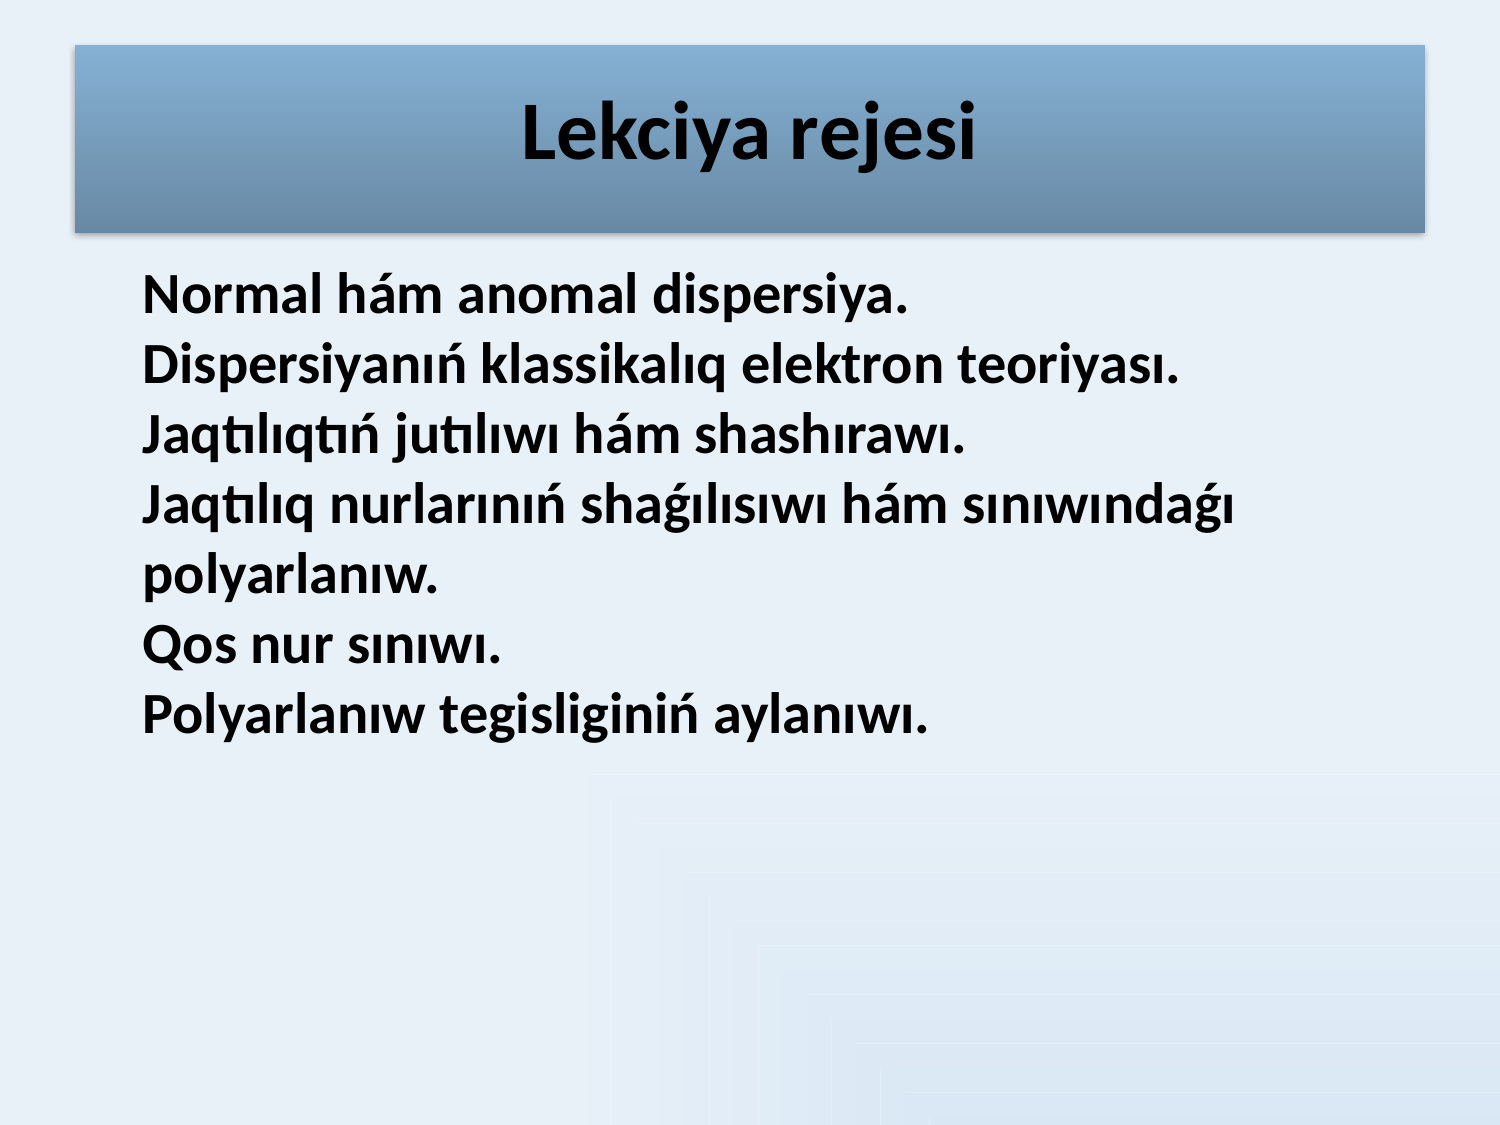

# Lеkciya rеjеsi
    Normal hám anomal dispersiya.
    Dispersiyanıń klassikalıq elektron teoriyası.
    Jaqtılıqtıń jutılıwı hám shashırawı.
    Jaqtılıq nurlarınıń shaǵılısıwı hám sınıwındaǵı
    polyarlanıw.
    Qos nur sınıwı.
    Polyarlanıw tegisliginiń aylanıwı.